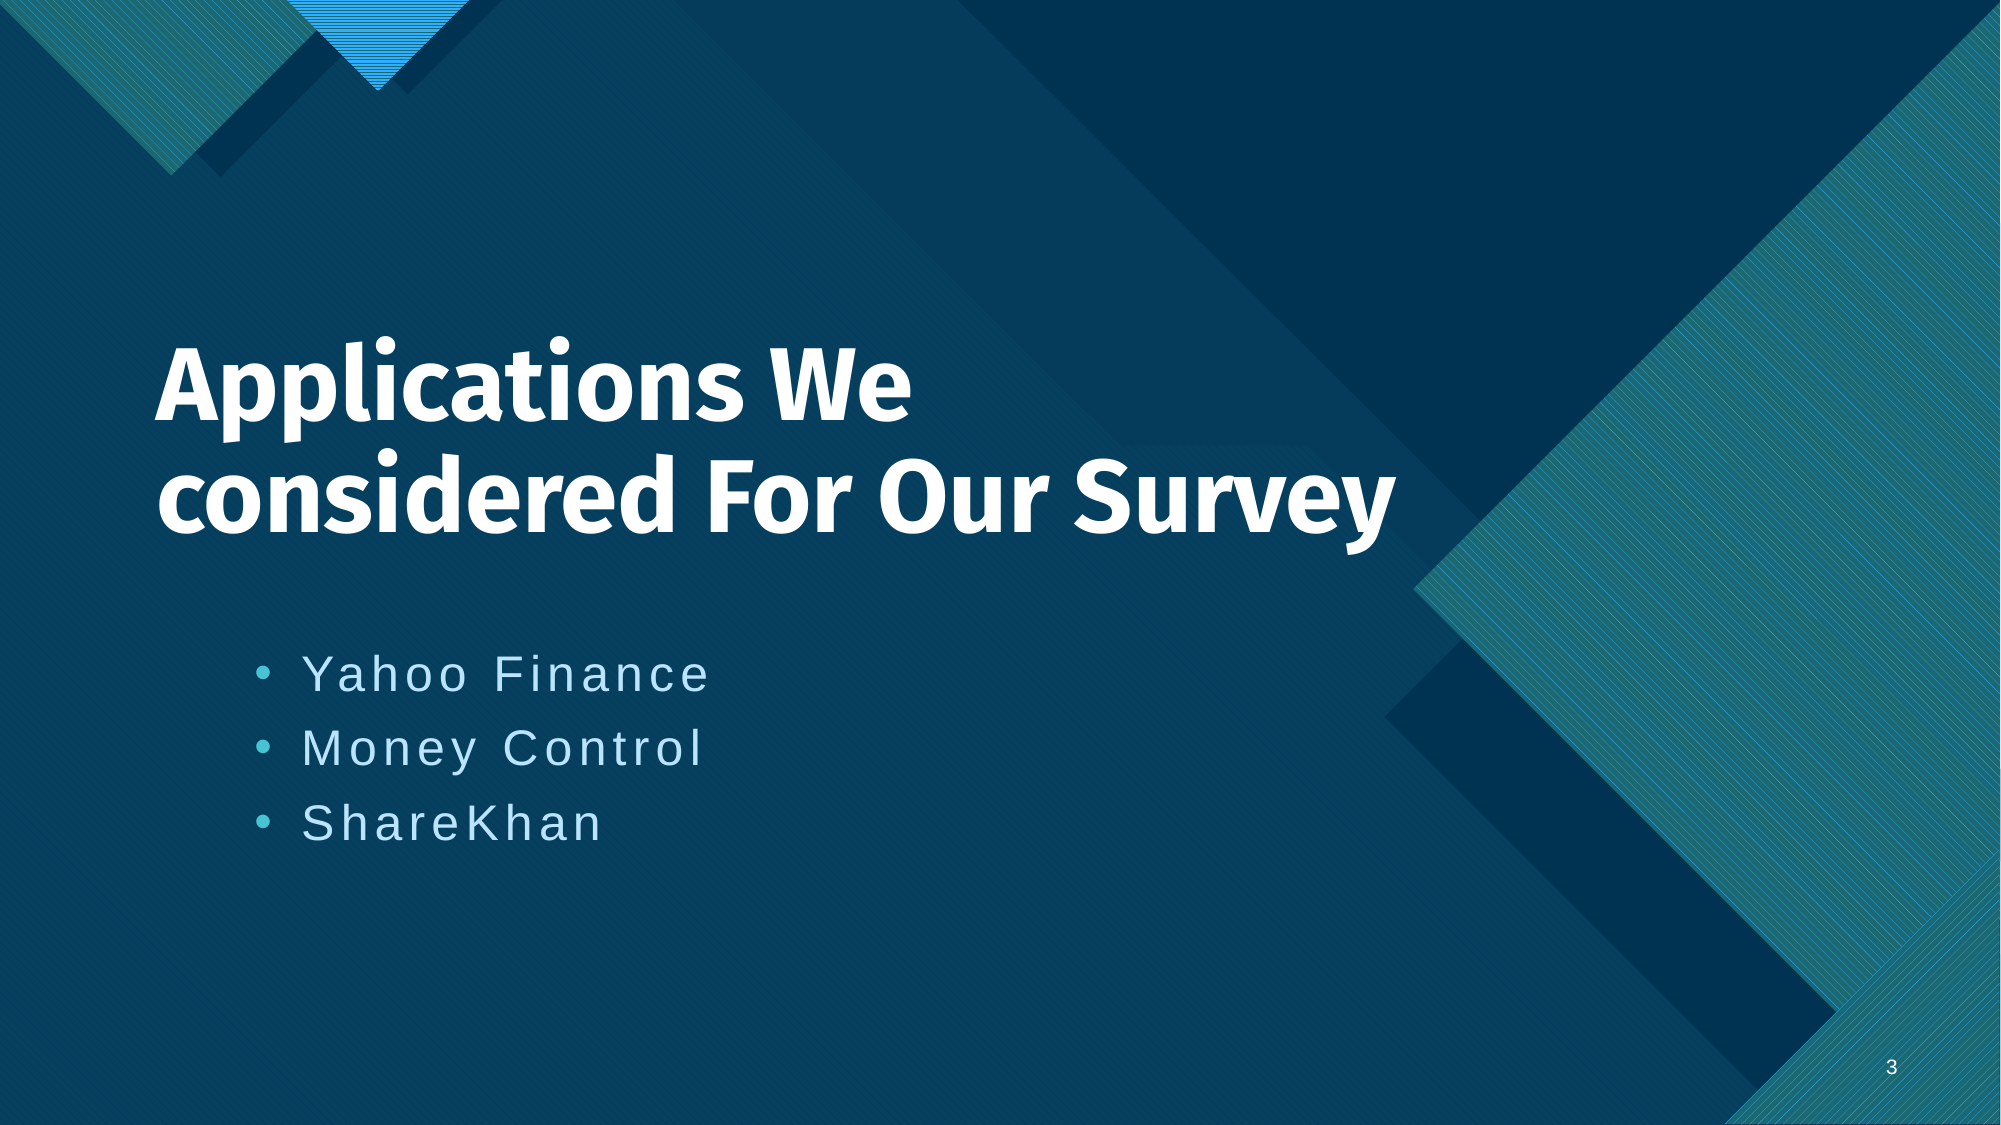

# Applications We considered For Our Survey
Yahoo Finance
Money Control
ShareKhan
3